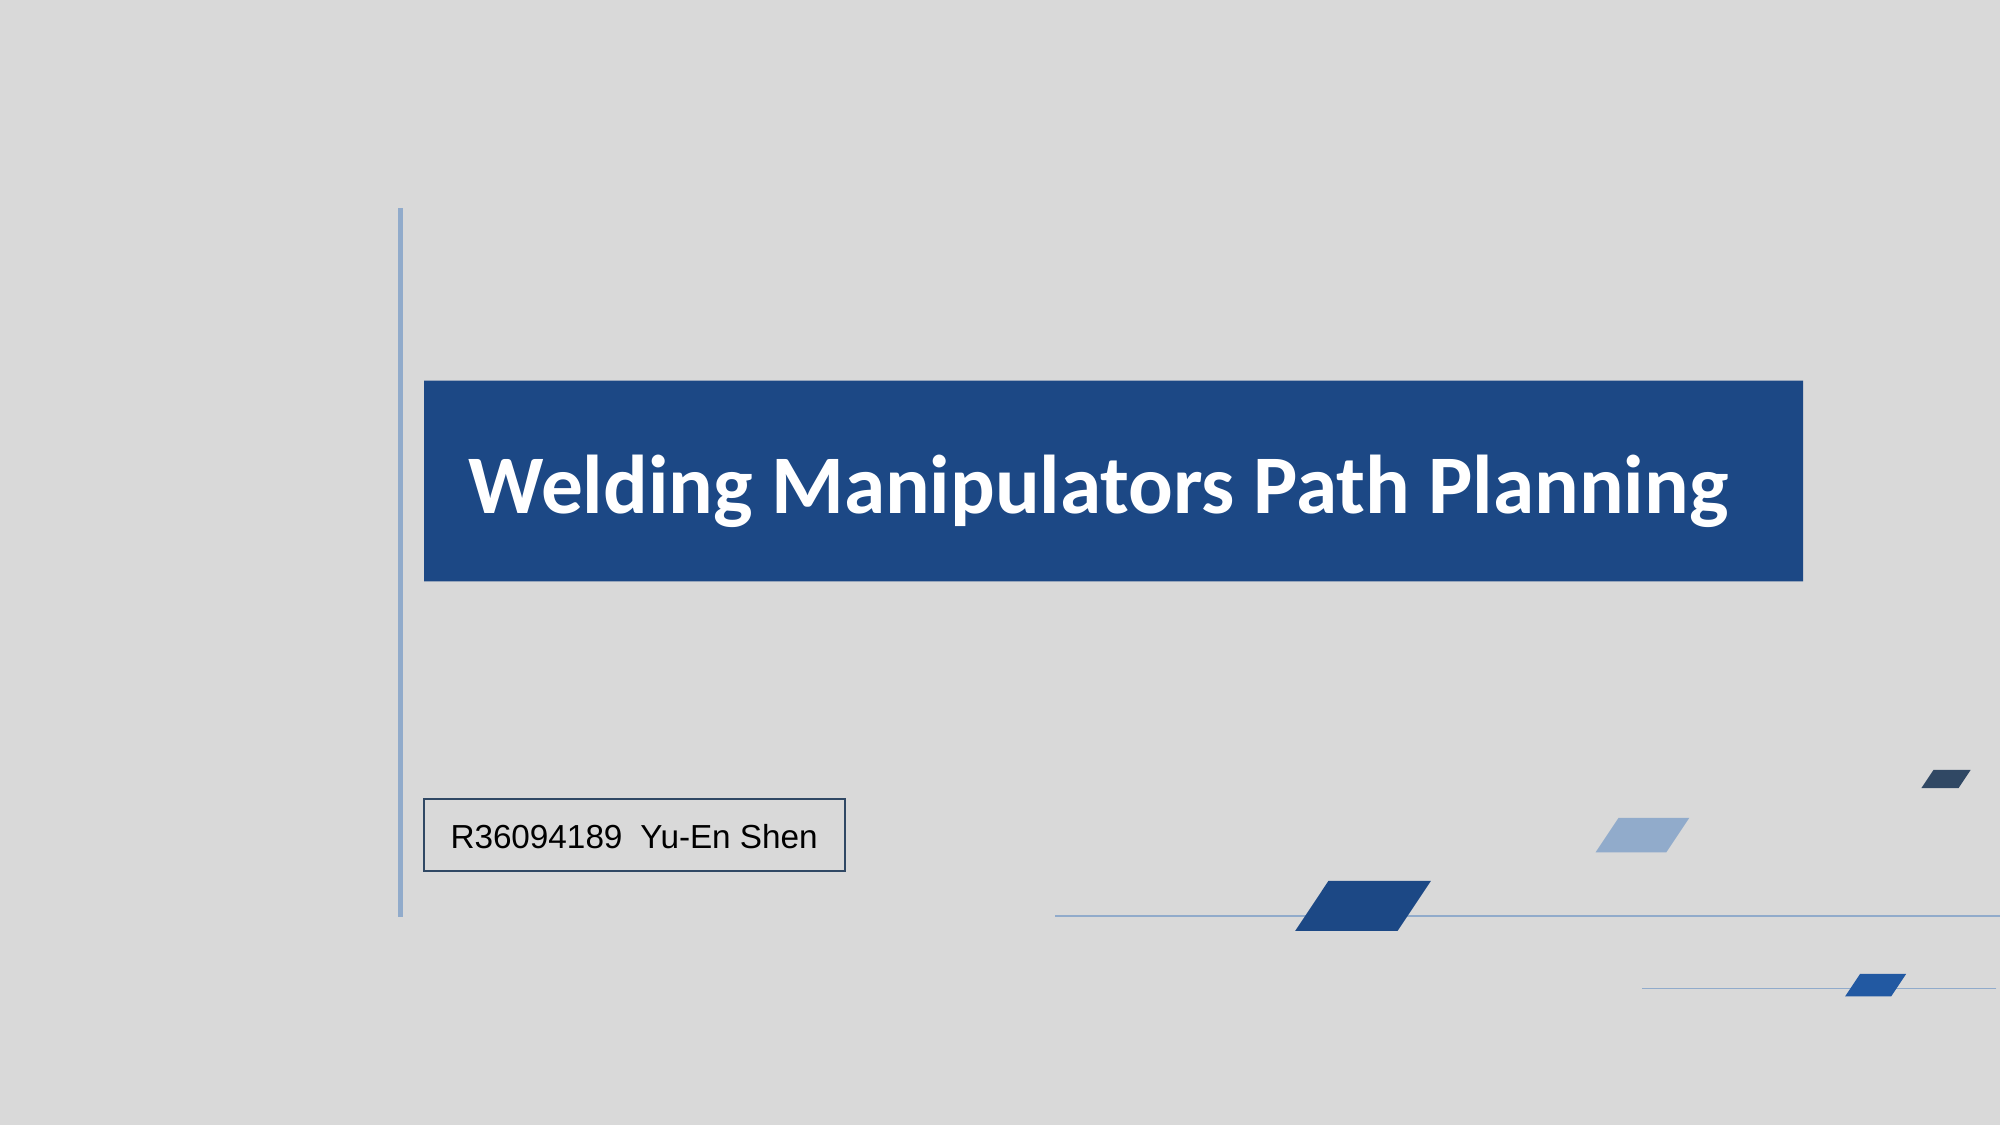

Welding Manipulators Path Planning

R36094189  Yu-En Shen

1